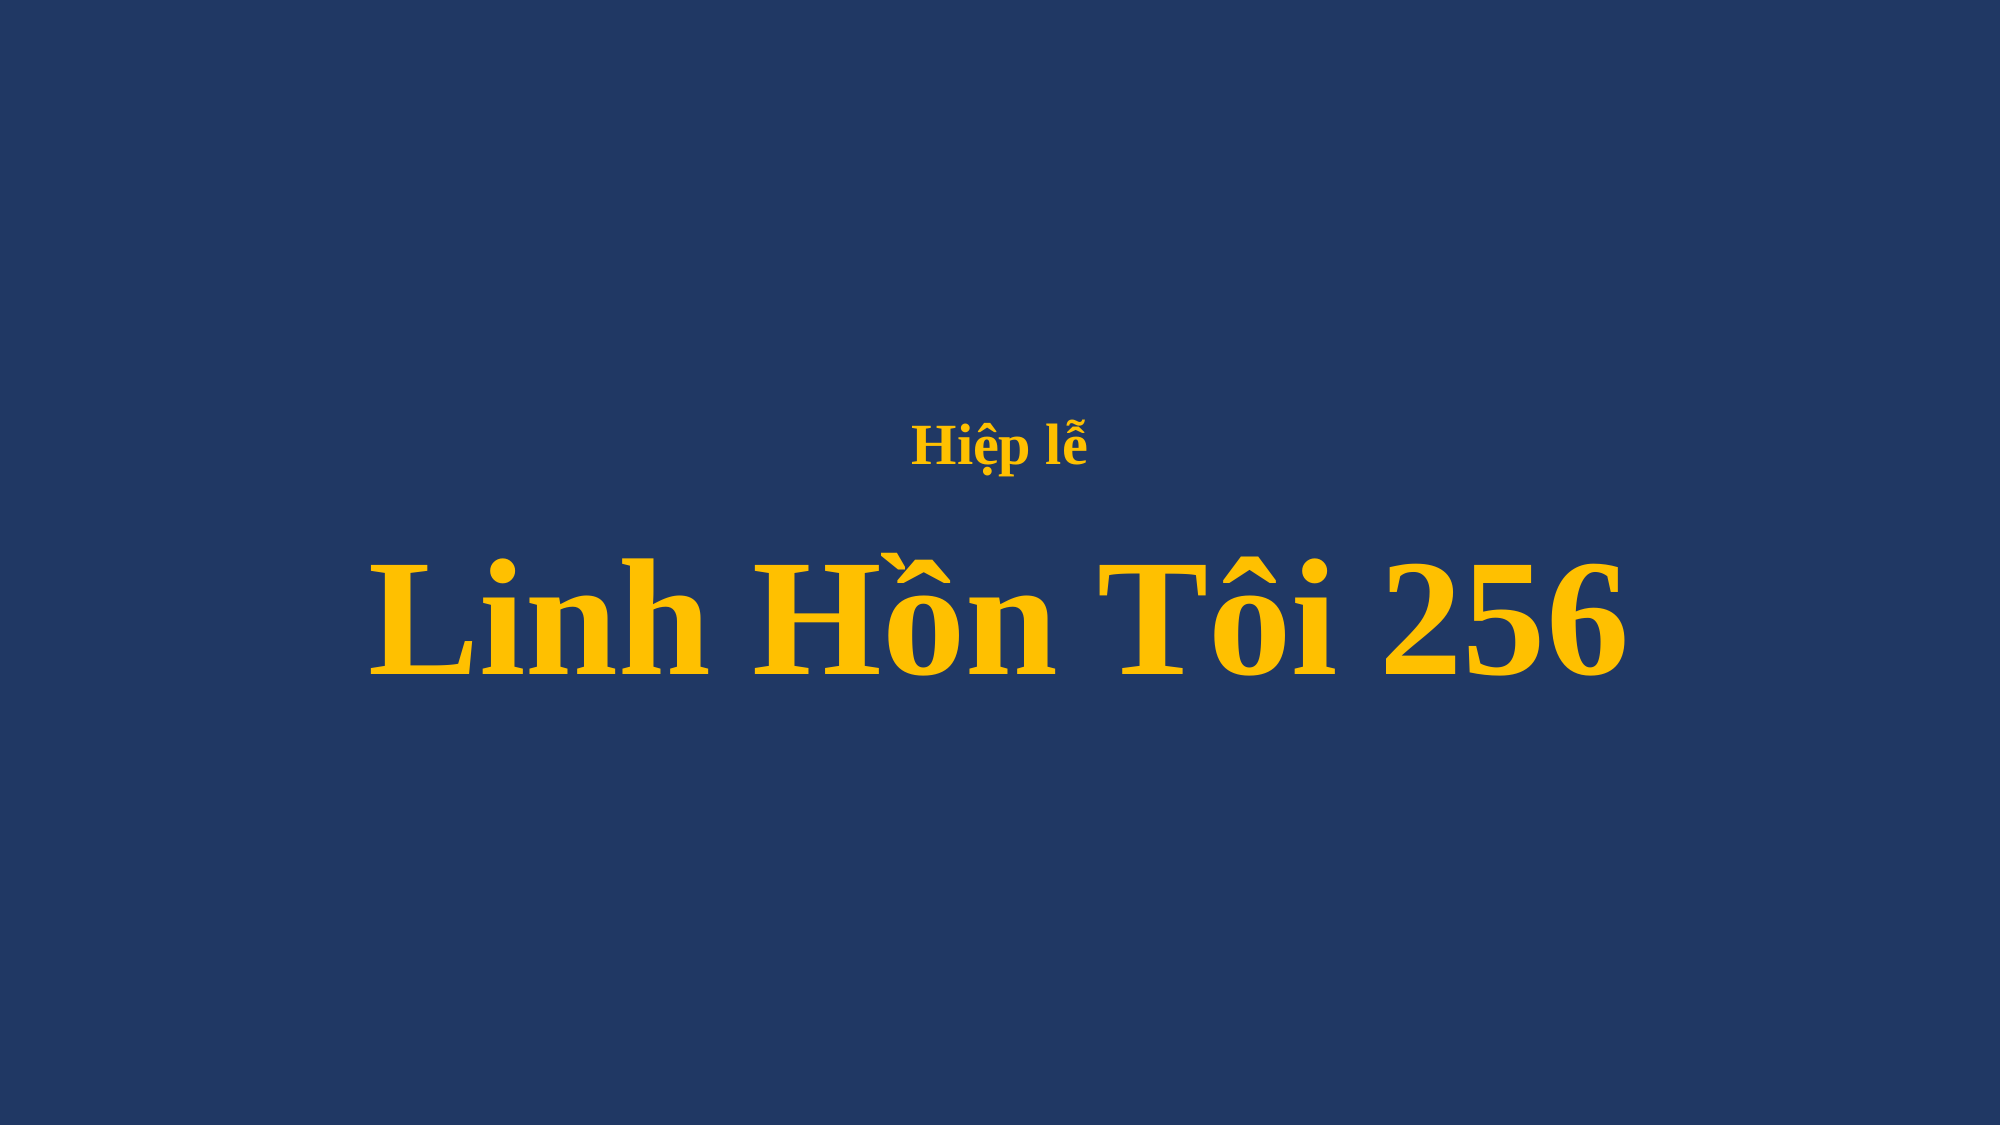

# Hiệp lễ Linh Hồn Tôi 256